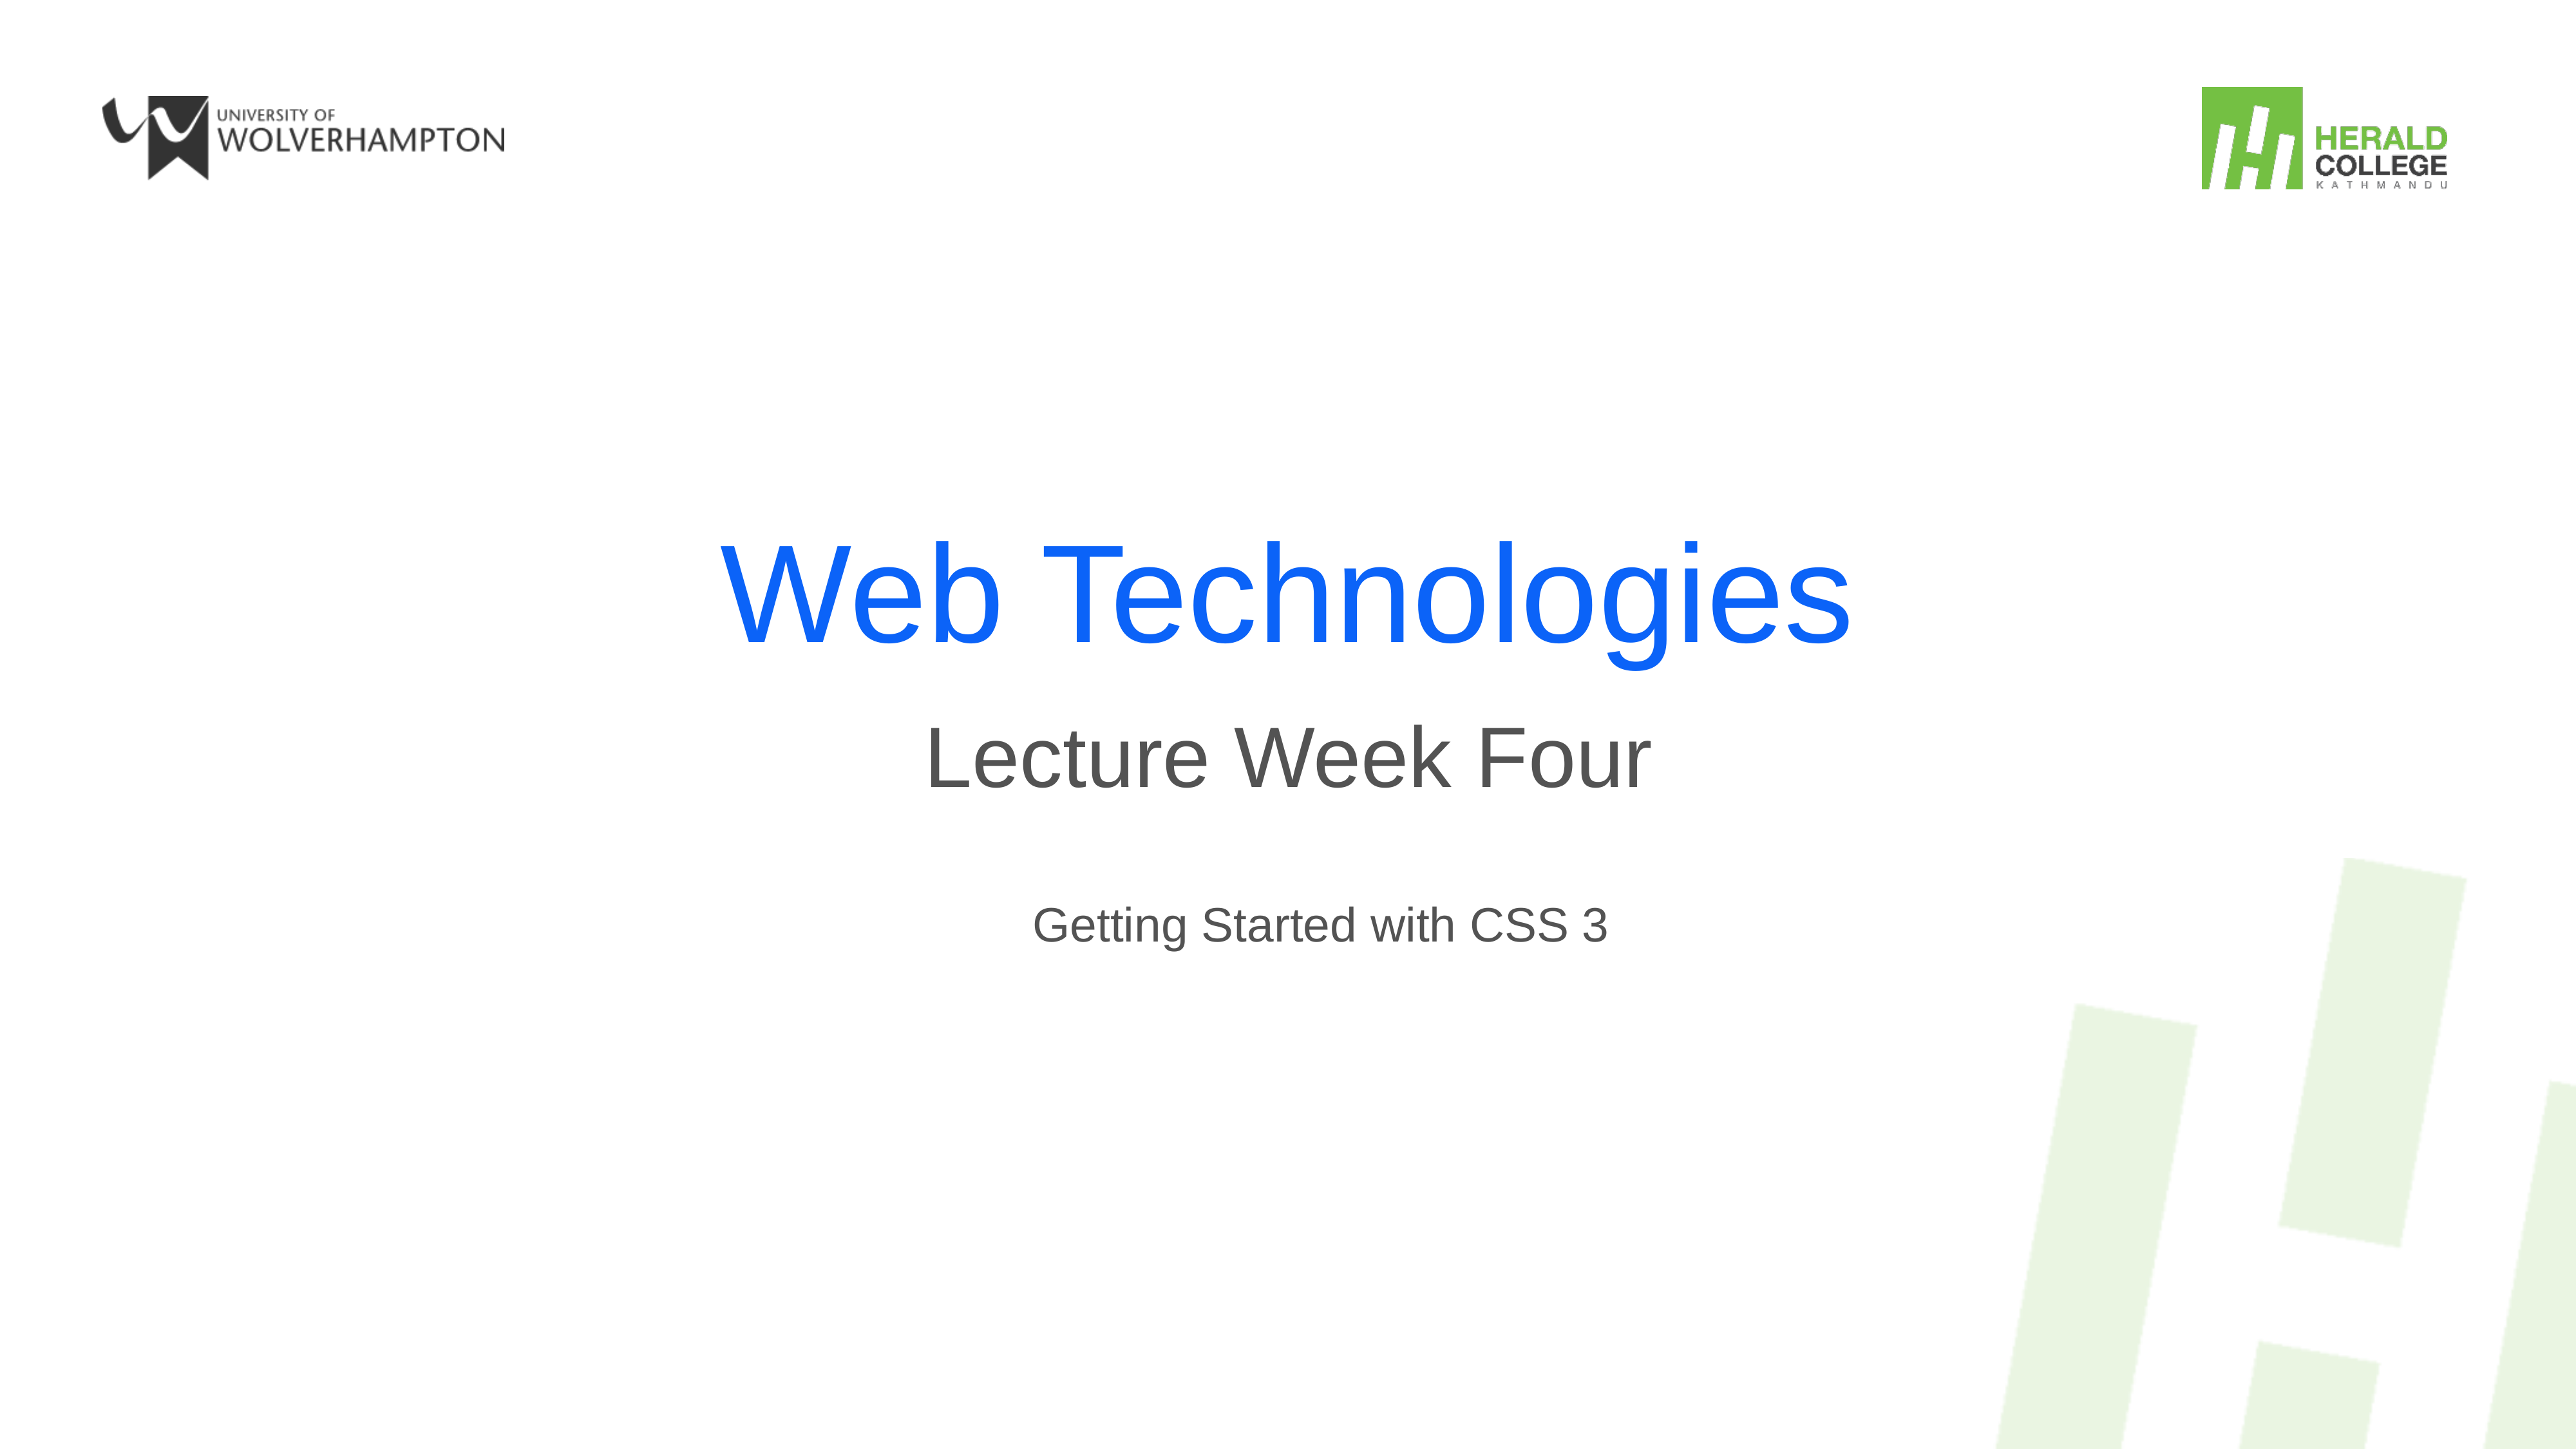

Web Technologies
Lecture Week Four
Getting Started with CSS 3